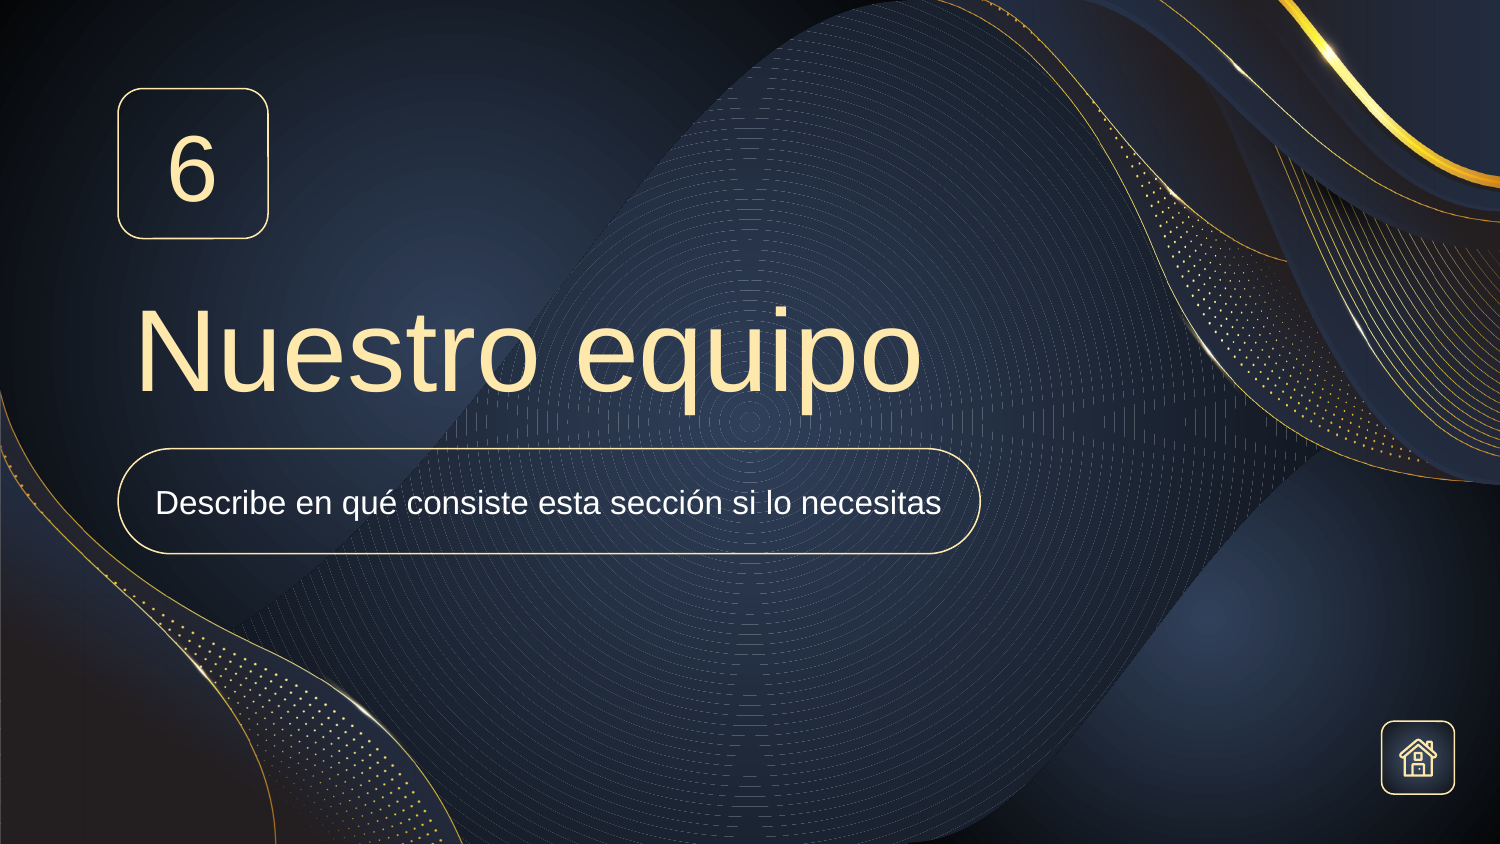

6
# Nuestro equipo

Describe en qué consiste esta sección si lo necesitas